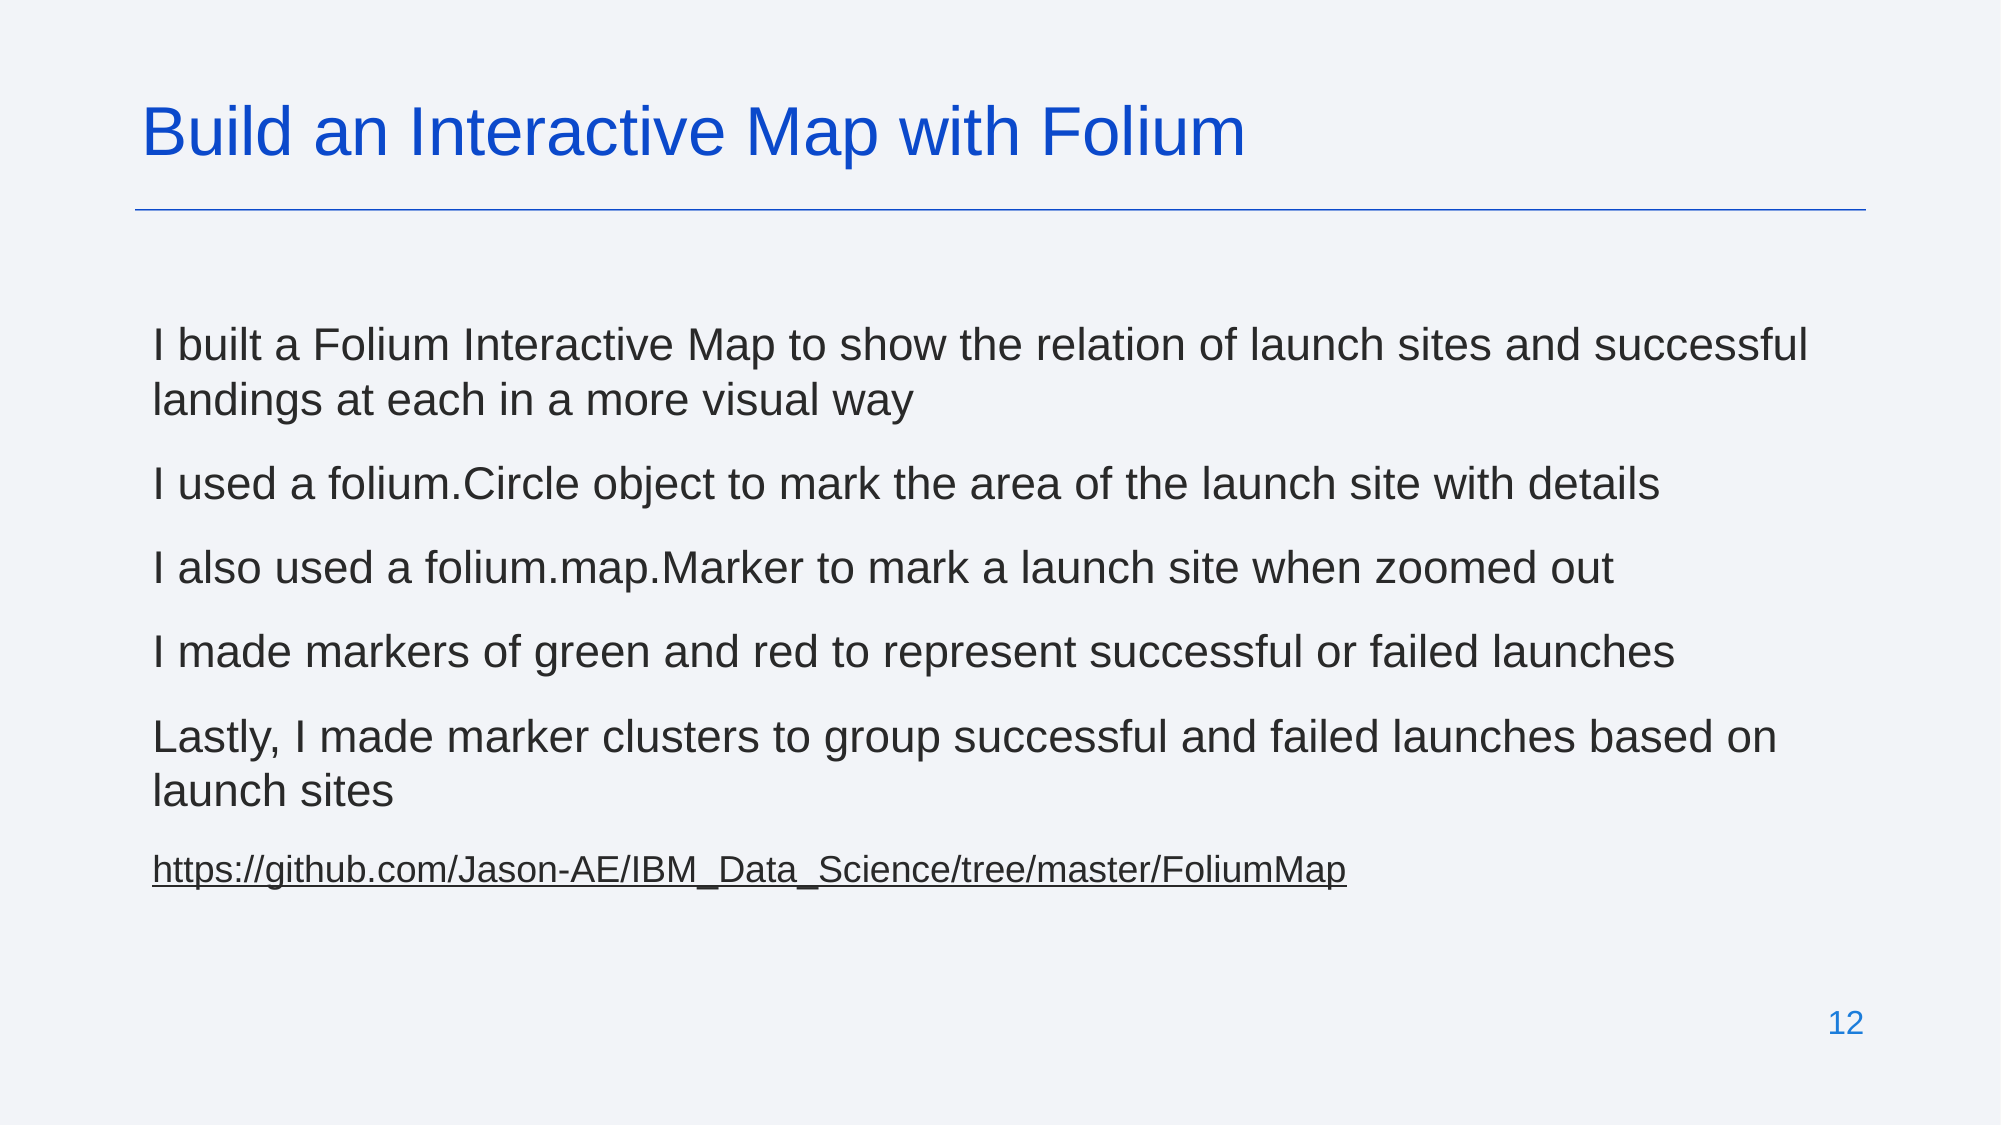

Build an Interactive Map with Folium
I built a Folium Interactive Map to show the relation of launch sites and successful landings at each in a more visual way
I used a folium.Circle object to mark the area of the launch site with details
I also used a folium.map.Marker to mark a launch site when zoomed out
I made markers of green and red to represent successful or failed launches
Lastly, I made marker clusters to group successful and failed launches based on launch sites
https://github.com/Jason-AE/IBM_Data_Science/tree/master/FoliumMap

12